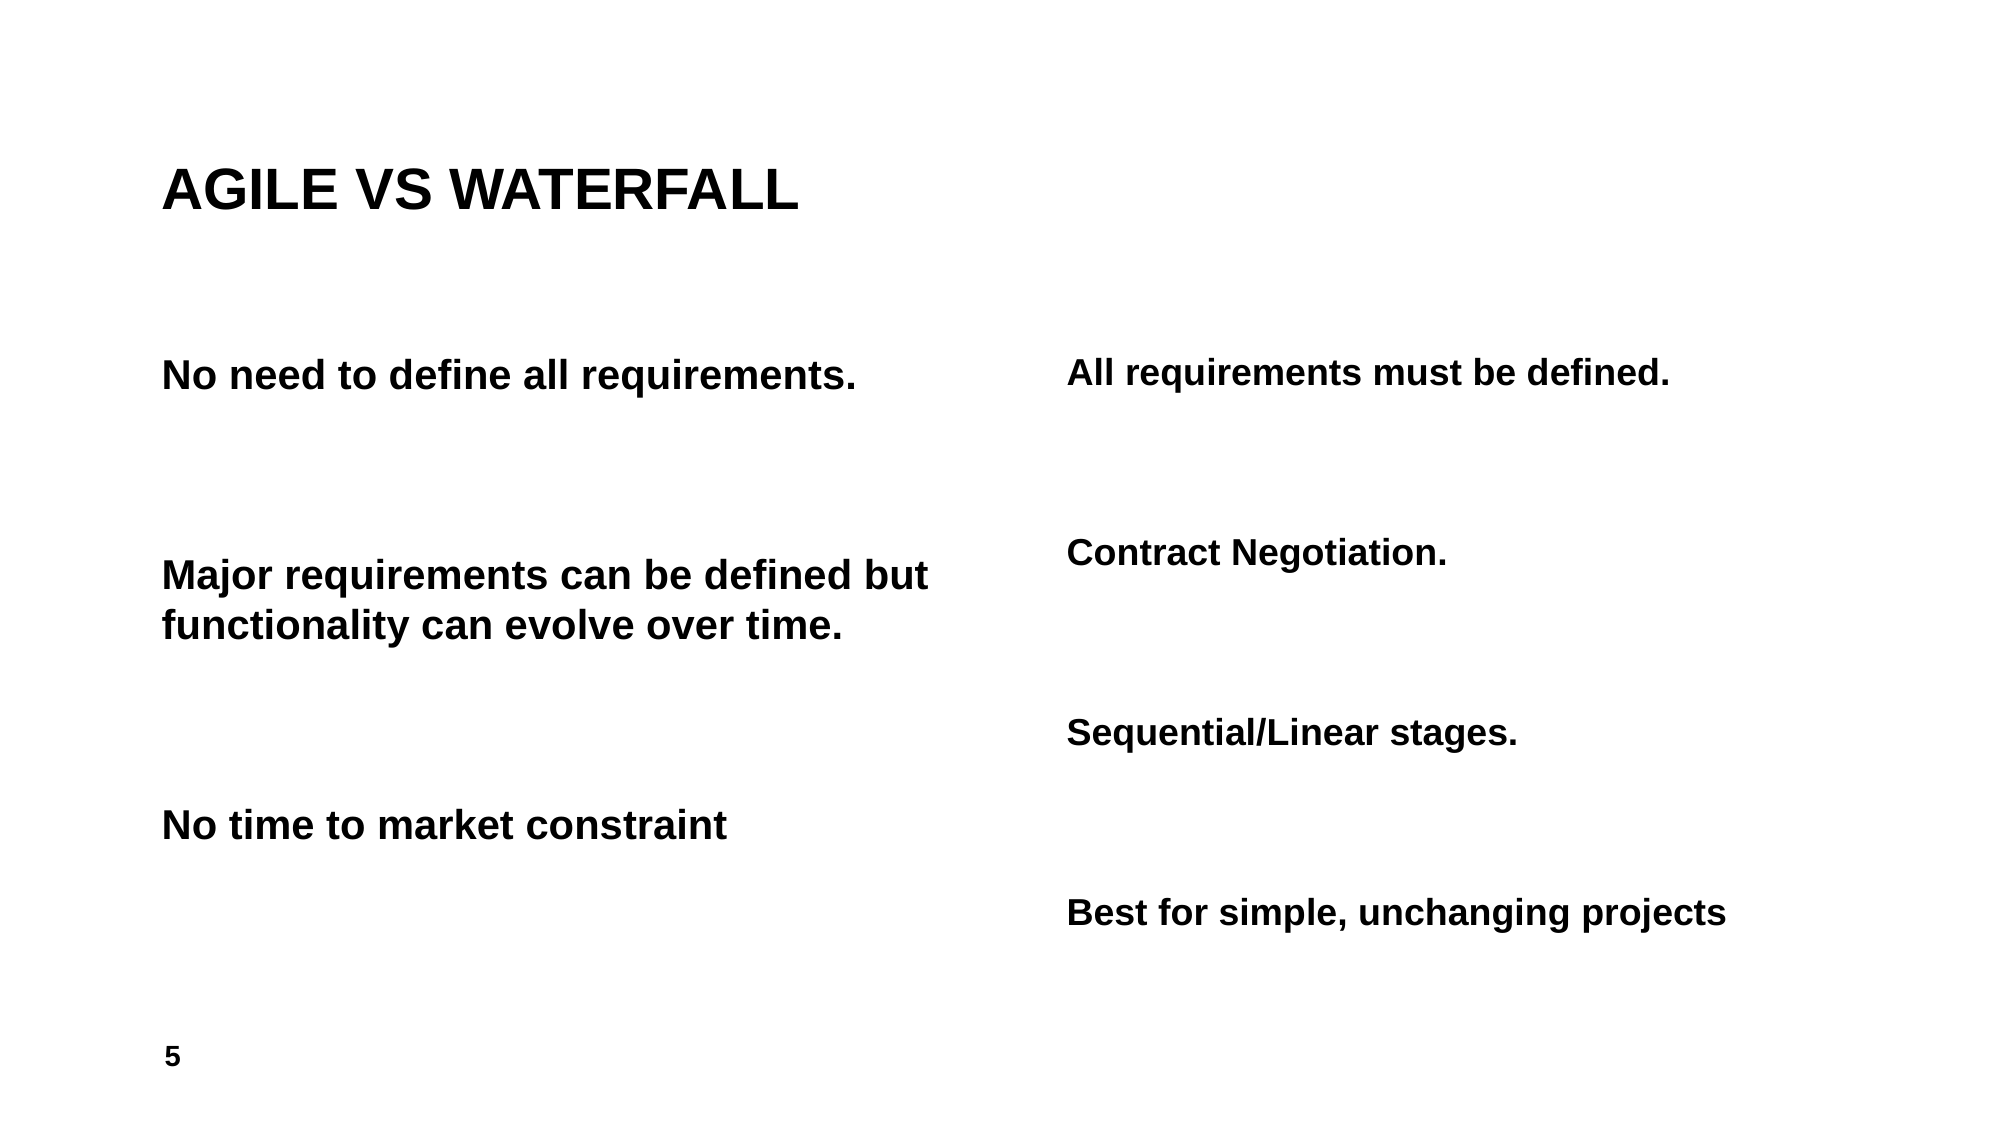

# Agile vs waterfall
No need to define all requirements.

Major requirements can be defined but functionality can evolve over time.

No time to market constraint

All requirements must be defined.

Contract Negotiation.

Sequential/Linear stages.

Best for simple, unchanging projects

5